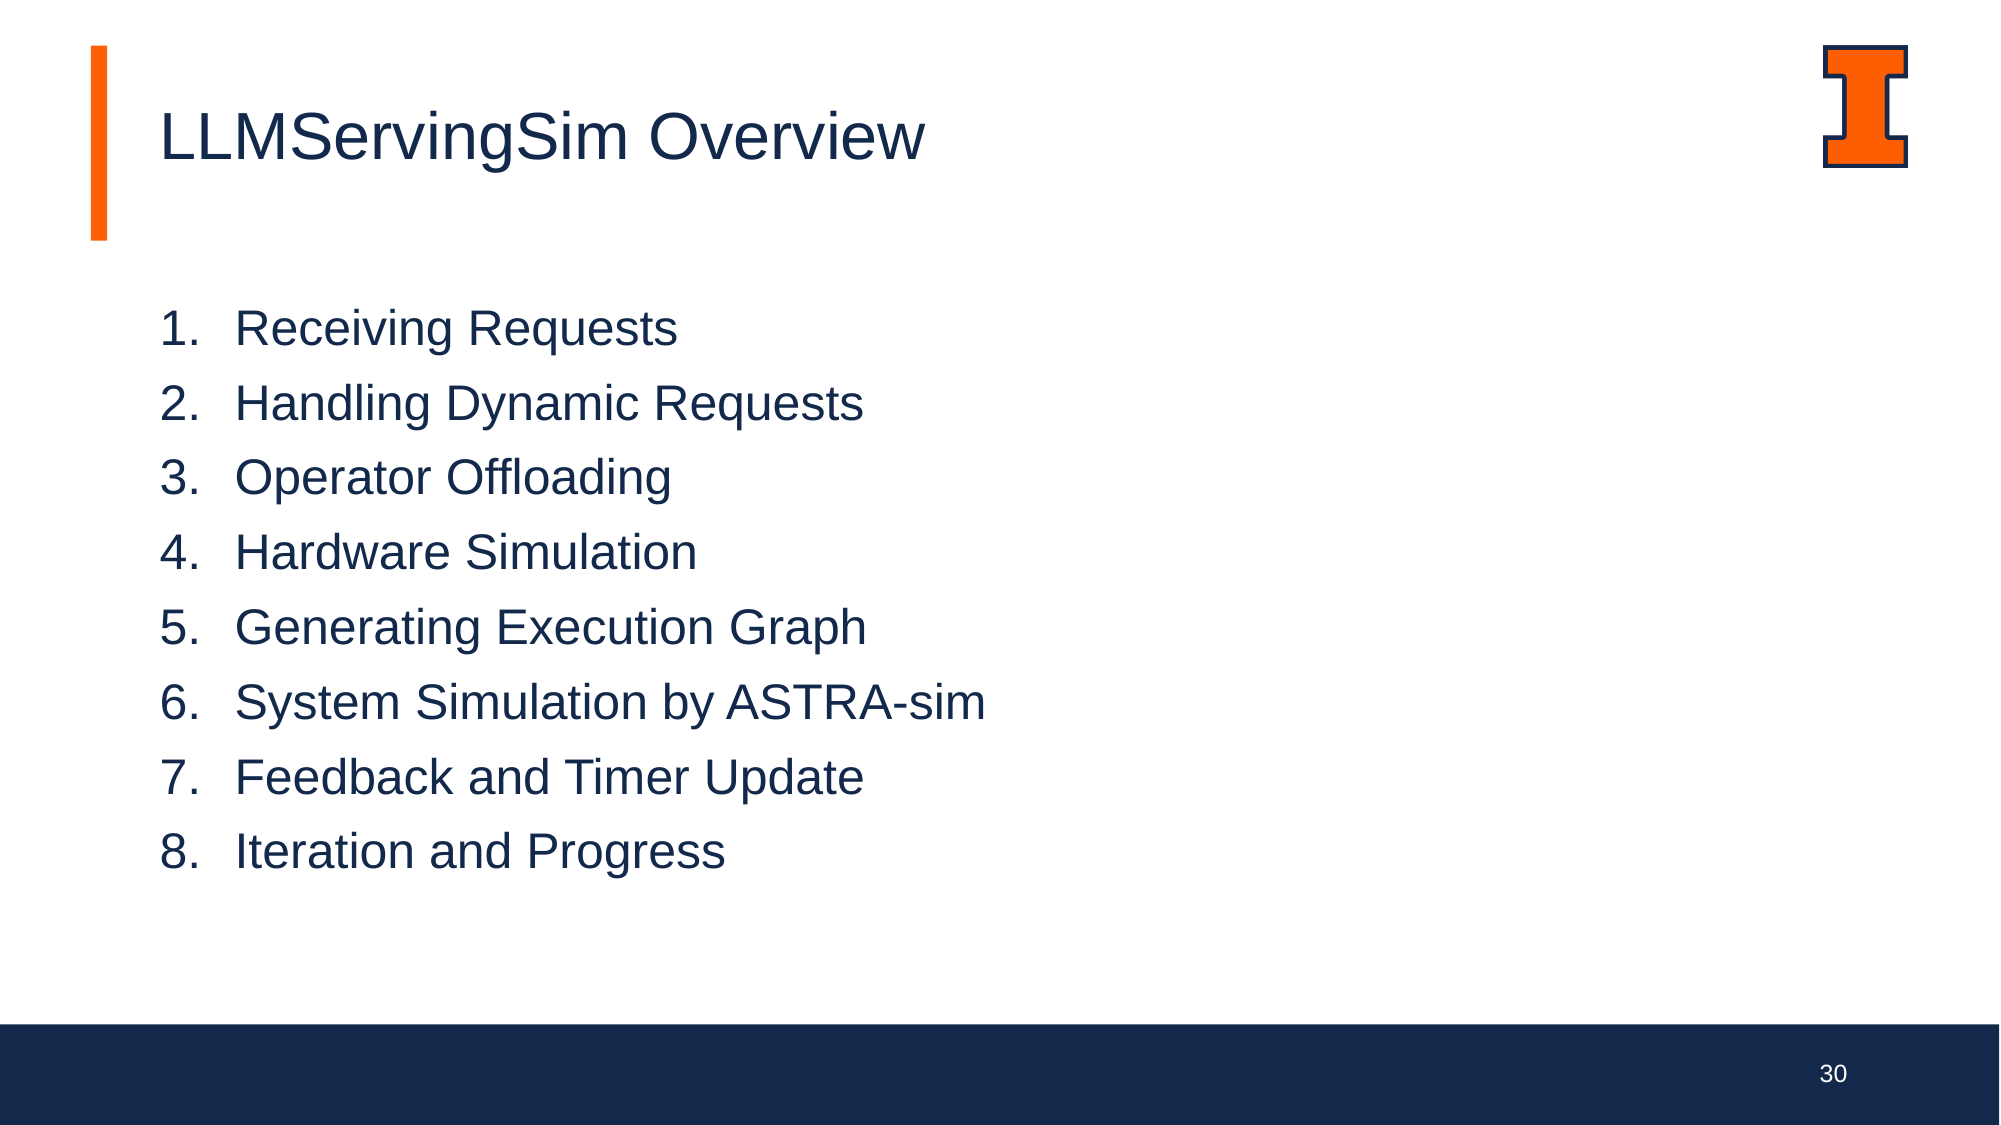

LLMServingSim Overview
Receiving Requests
Handling Dynamic Requests
Operator Offloading
Hardware Simulation
Generating Execution Graph
System Simulation by ASTRA-sim
Feedback and Timer Update
Iteration and Progress

30